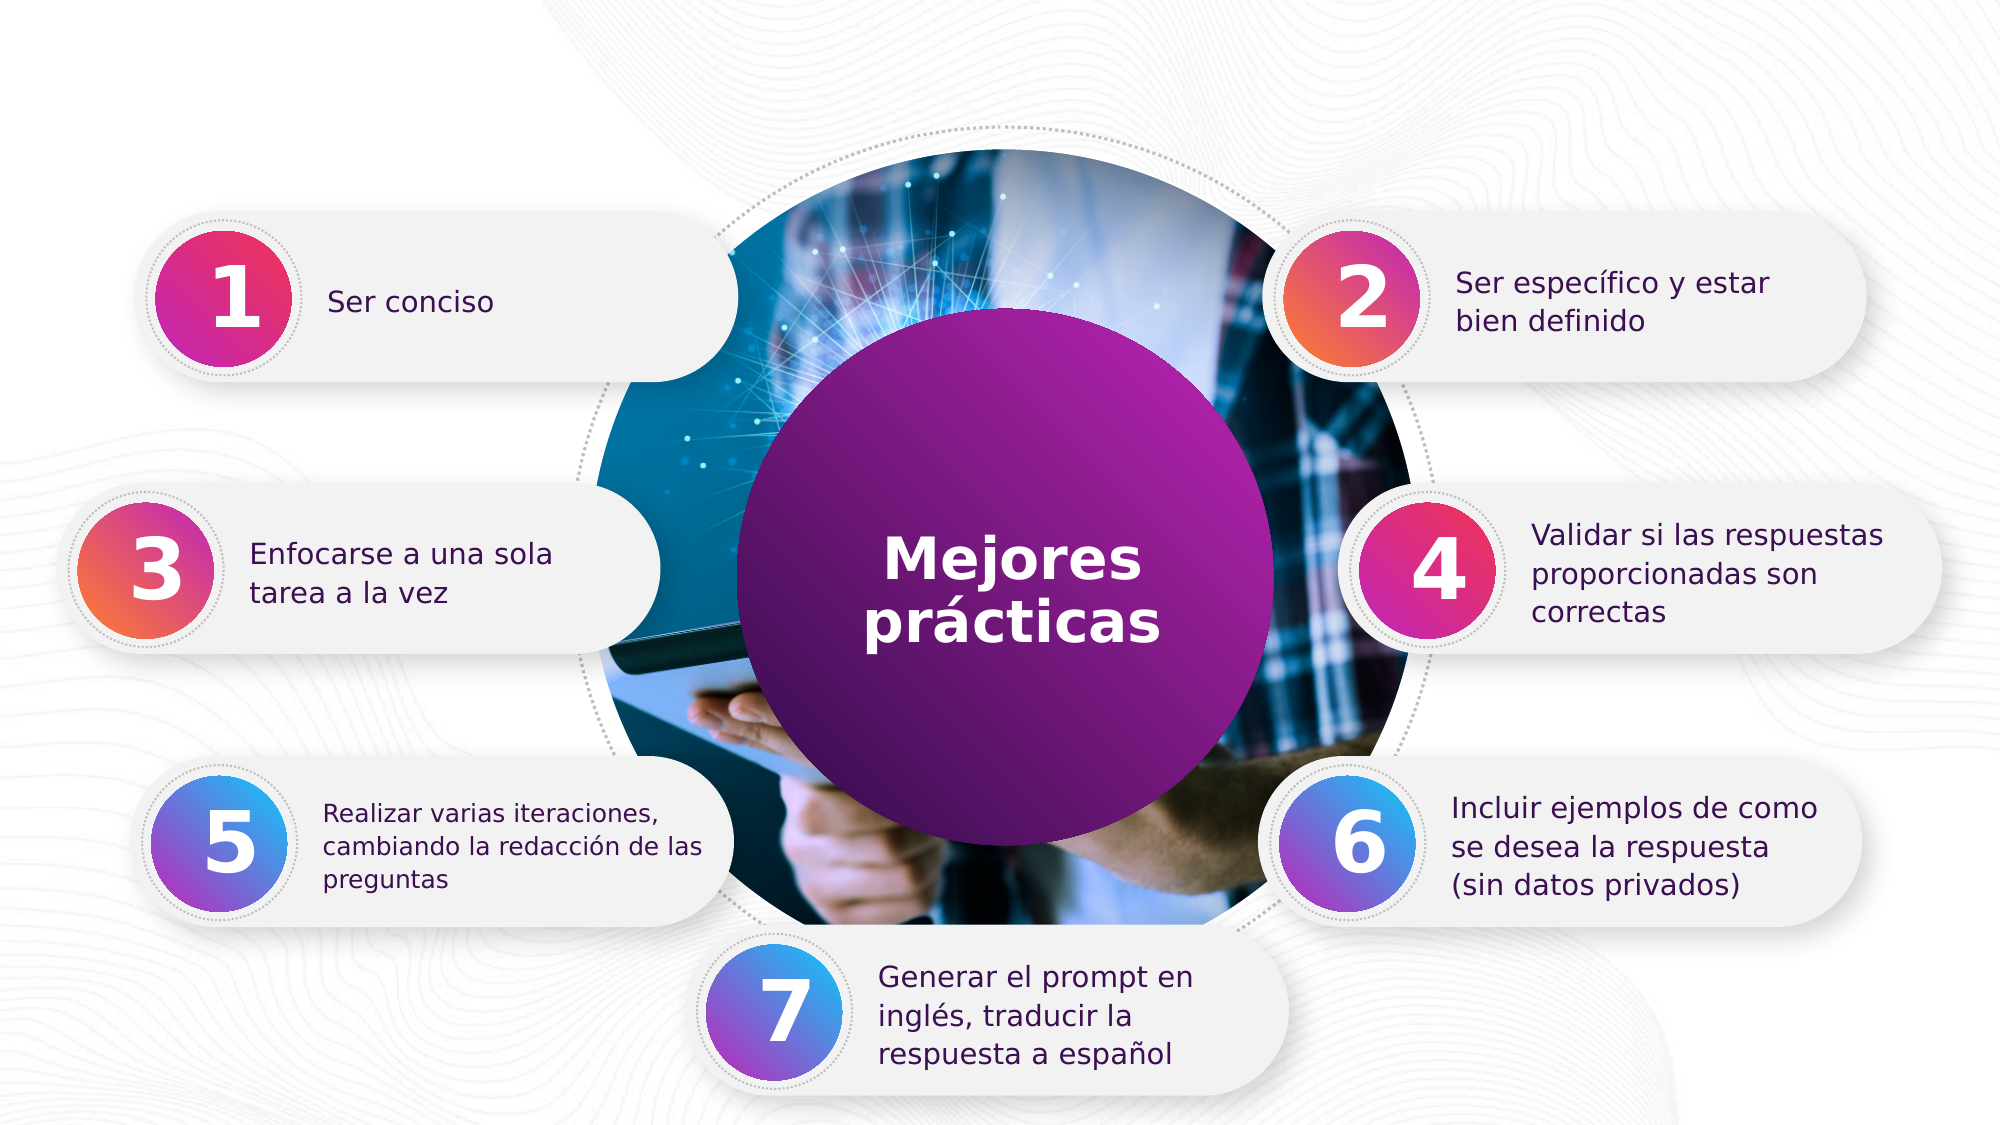

Ser conciso
Ser específico y estar bien definido

1
2

Enfocarse a una sola tarea a la vez
# Mejores prácticas
Validar si las respuestas proporcionadas son correctas

3
4

Realizar varias iteraciones, cambiando la redacción de las preguntas
Incluir ejemplos de como se desea la respuesta
(sin datos privados)

5
6

Generar el prompt en inglés, traducir la respuesta a español

7